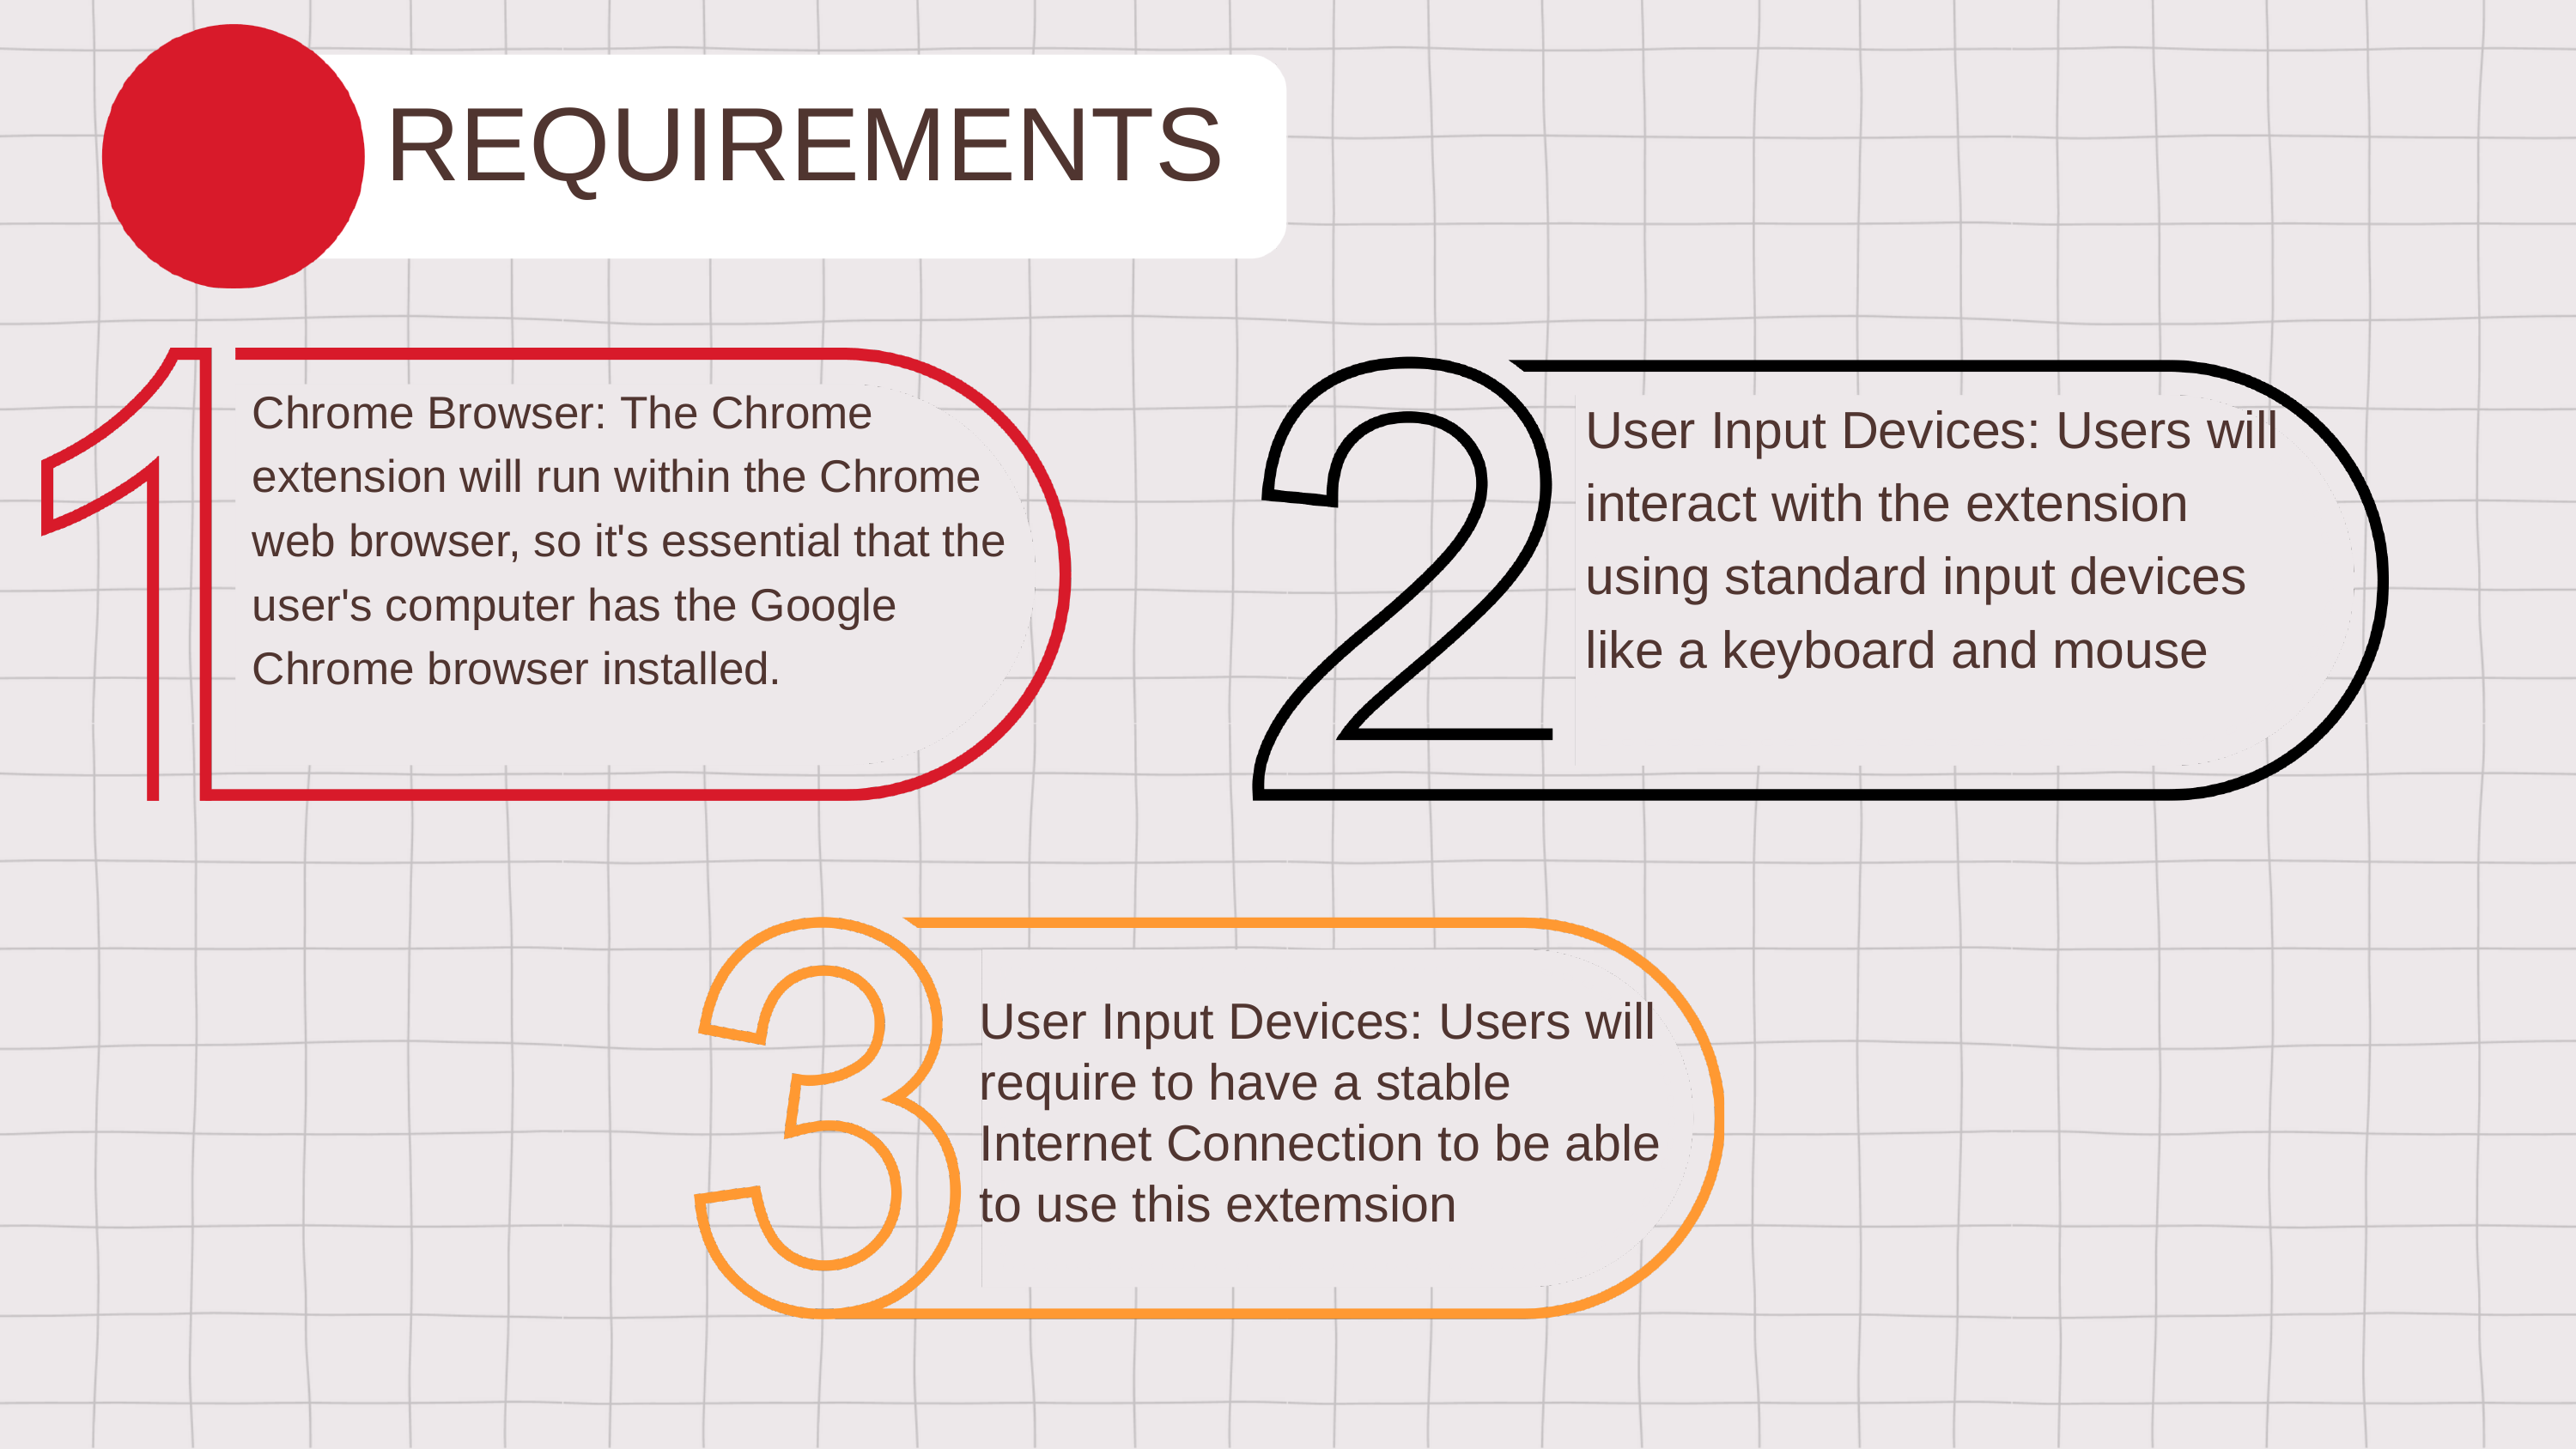

REQUIREMENTS

Chrome Browser: The Chrome extension will run within the Chrome web browser, so it's essential that the user's computer has the Google Chrome browser installed.
User Input Devices: Users will interact with the extension using standard input devices like a keyboard and mouse

User Input Devices: Users will require to have a stable Internet Connection to be able to use this extemsion